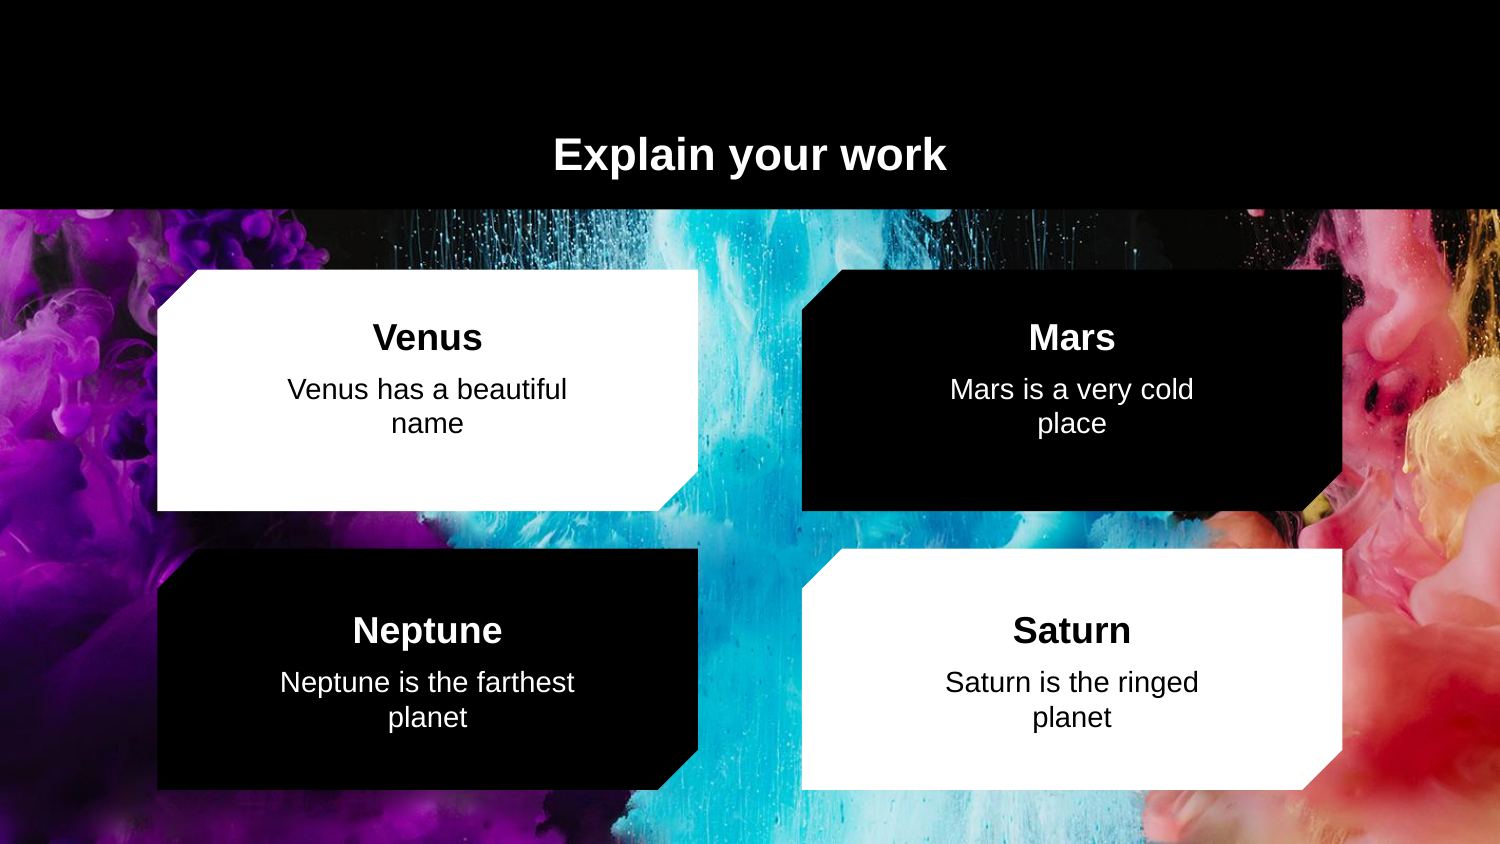

# Explain your work
Venus
Mars
Venus has a beautiful name
Mars is a very cold place
Neptune
Saturn
Neptune is the farthest planet
Saturn is the ringed planet